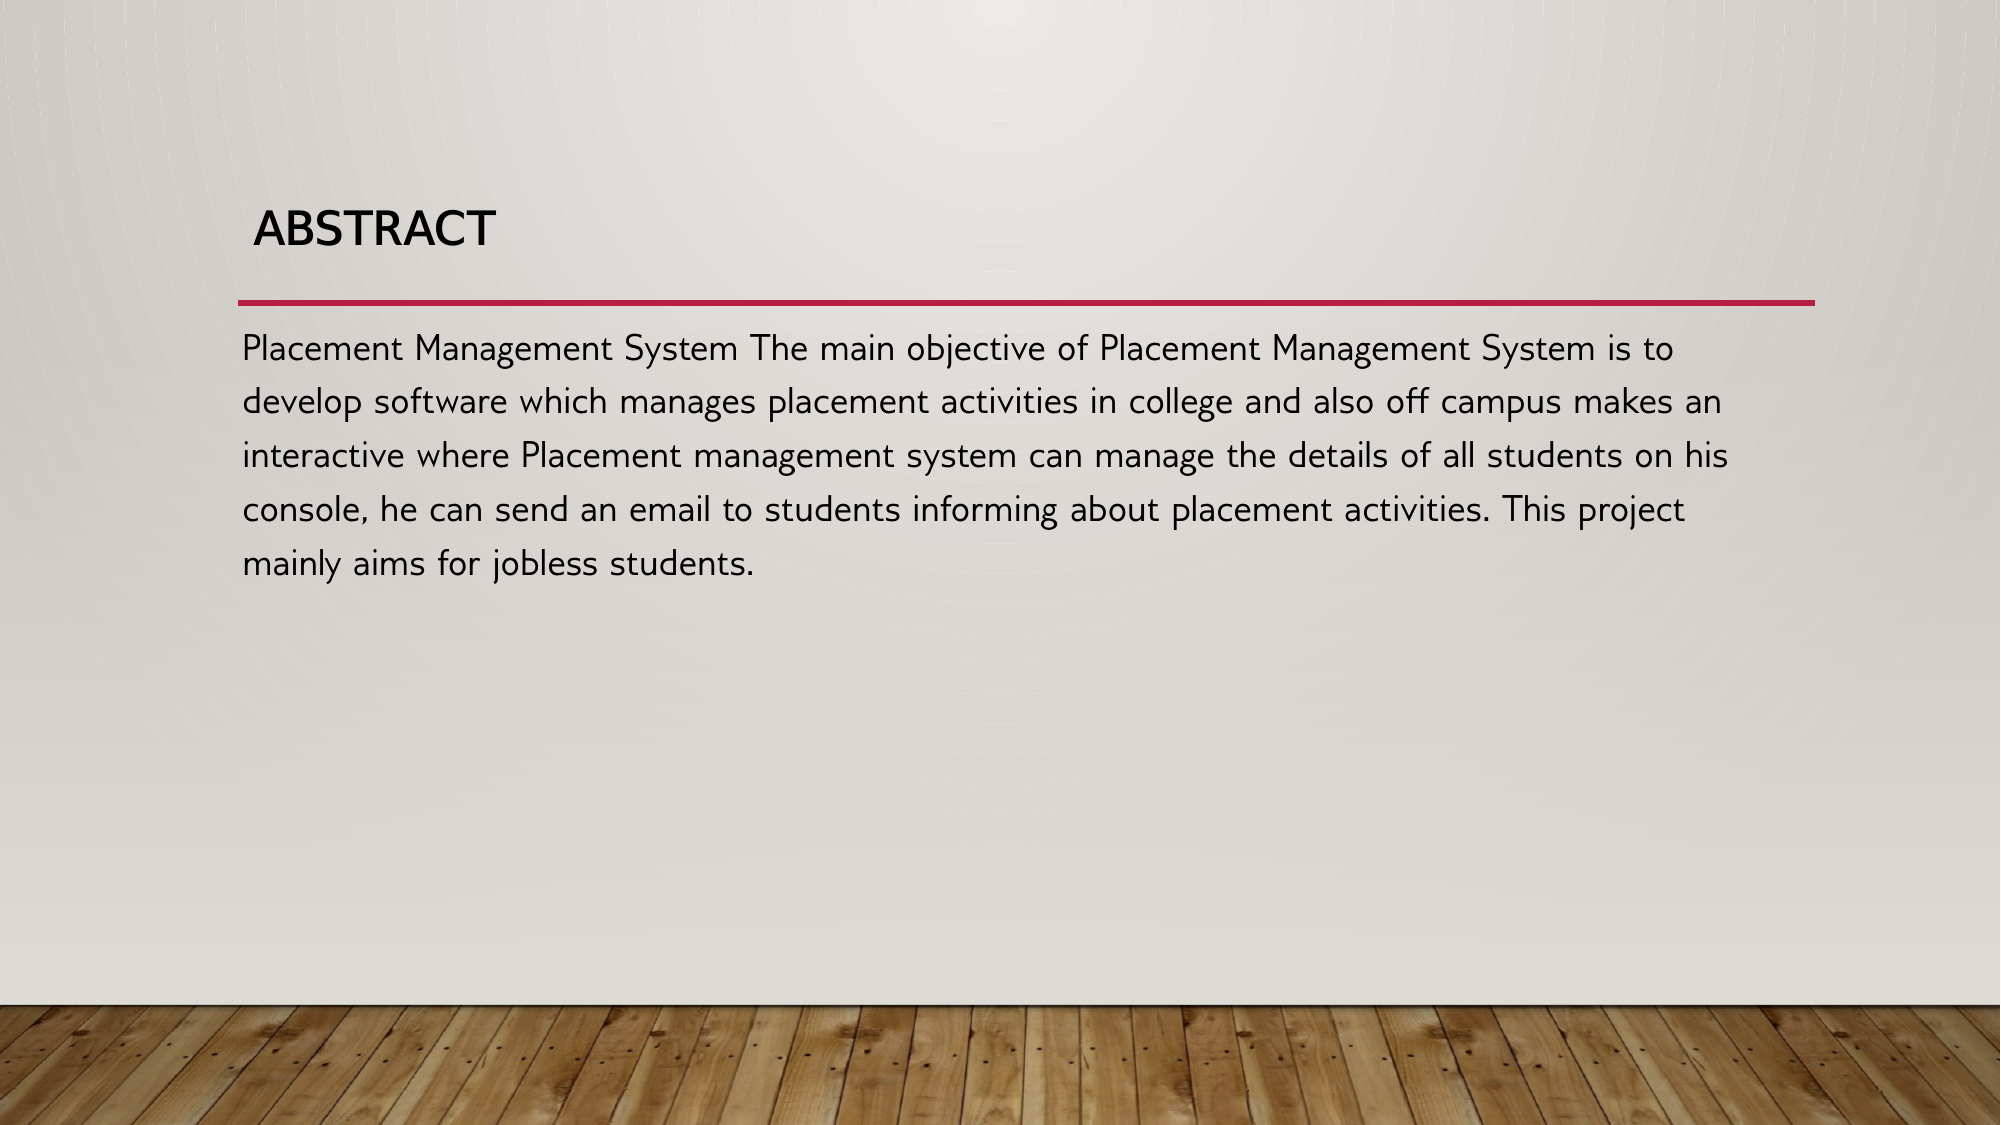

# ABSTRACT
Placement Management System The main objective of Placement Management System is to develop software which manages placement activities in college and also off campus makes an interactive where Placement management system can manage the details of all students on his console, he can send an email to students informing about placement activities. This project mainly aims for jobless students.